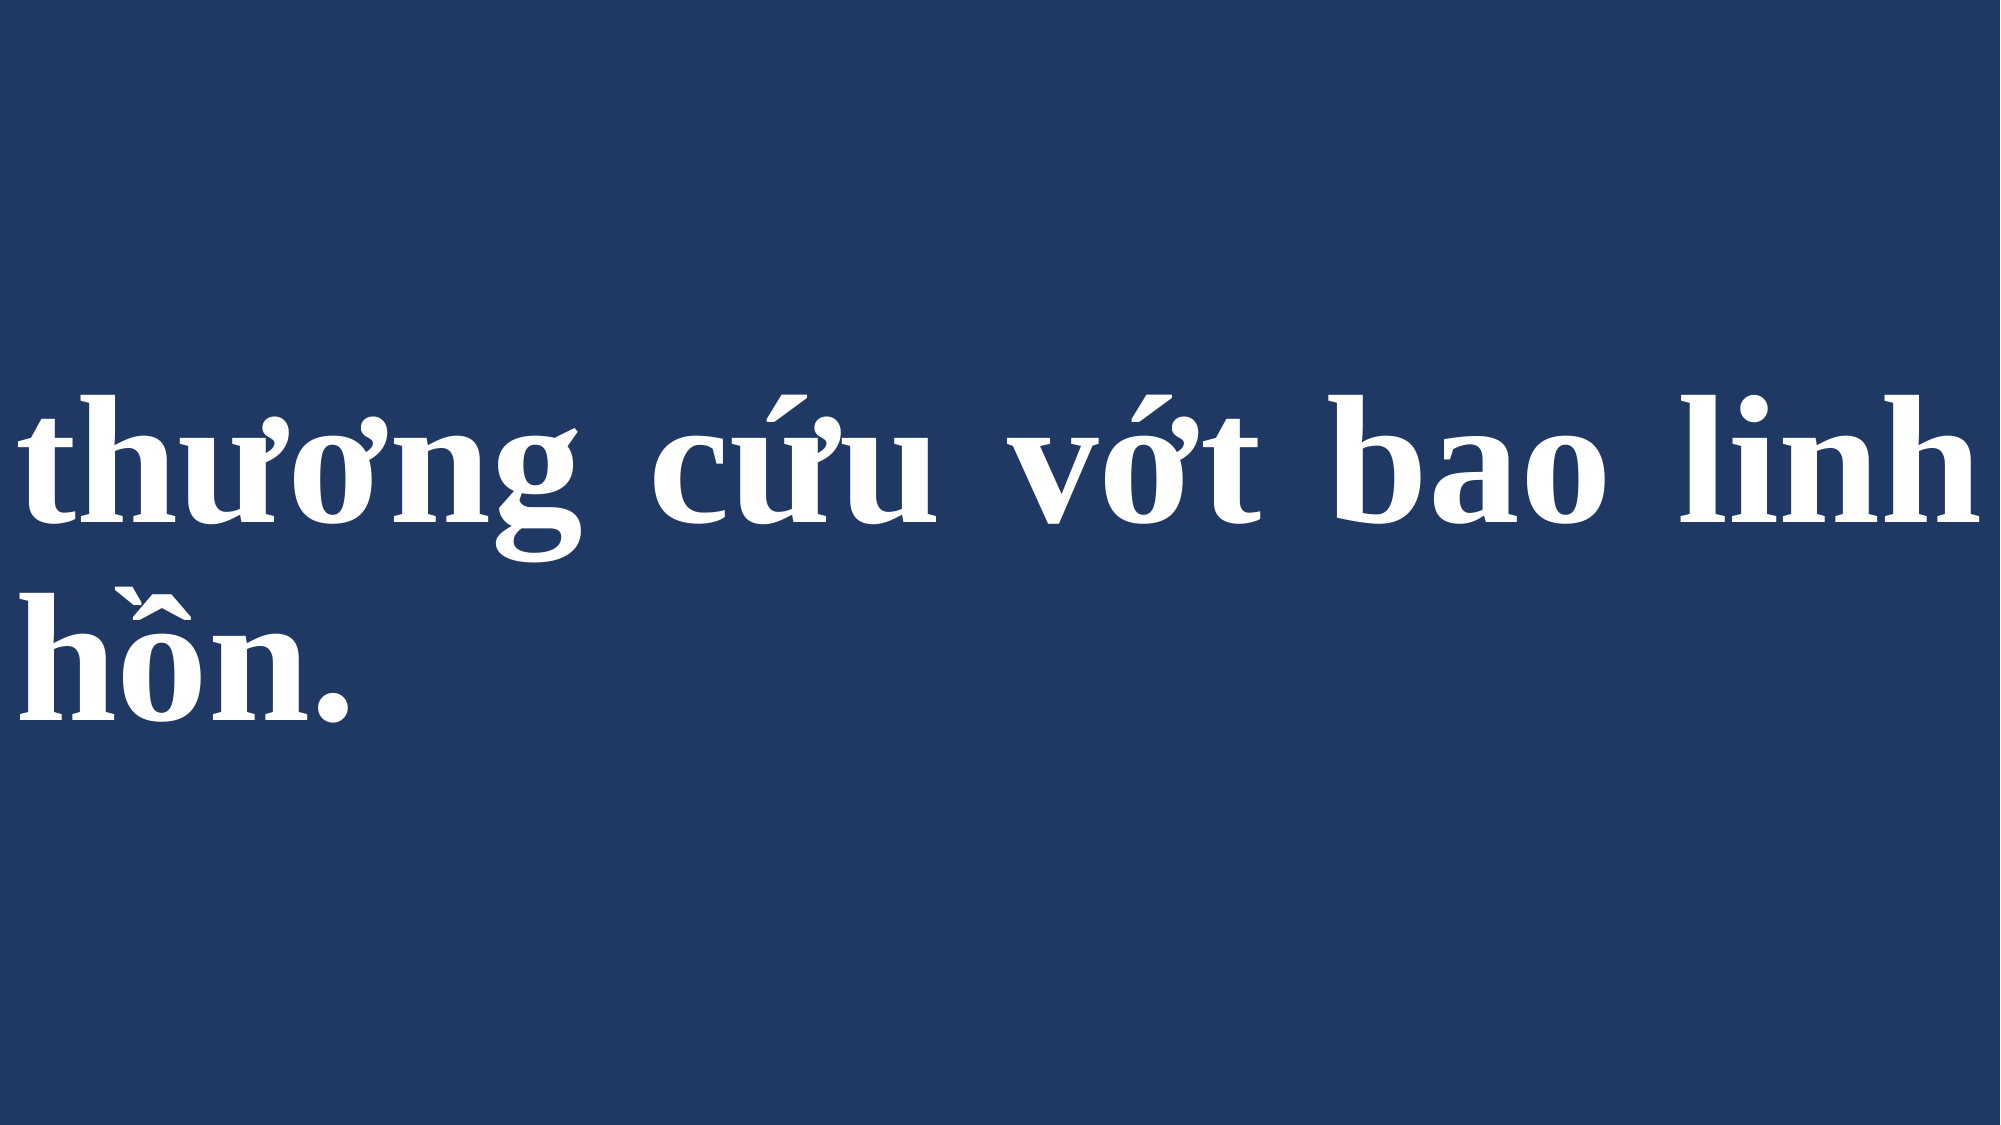

# thương cứu vớt bao linh hồn.